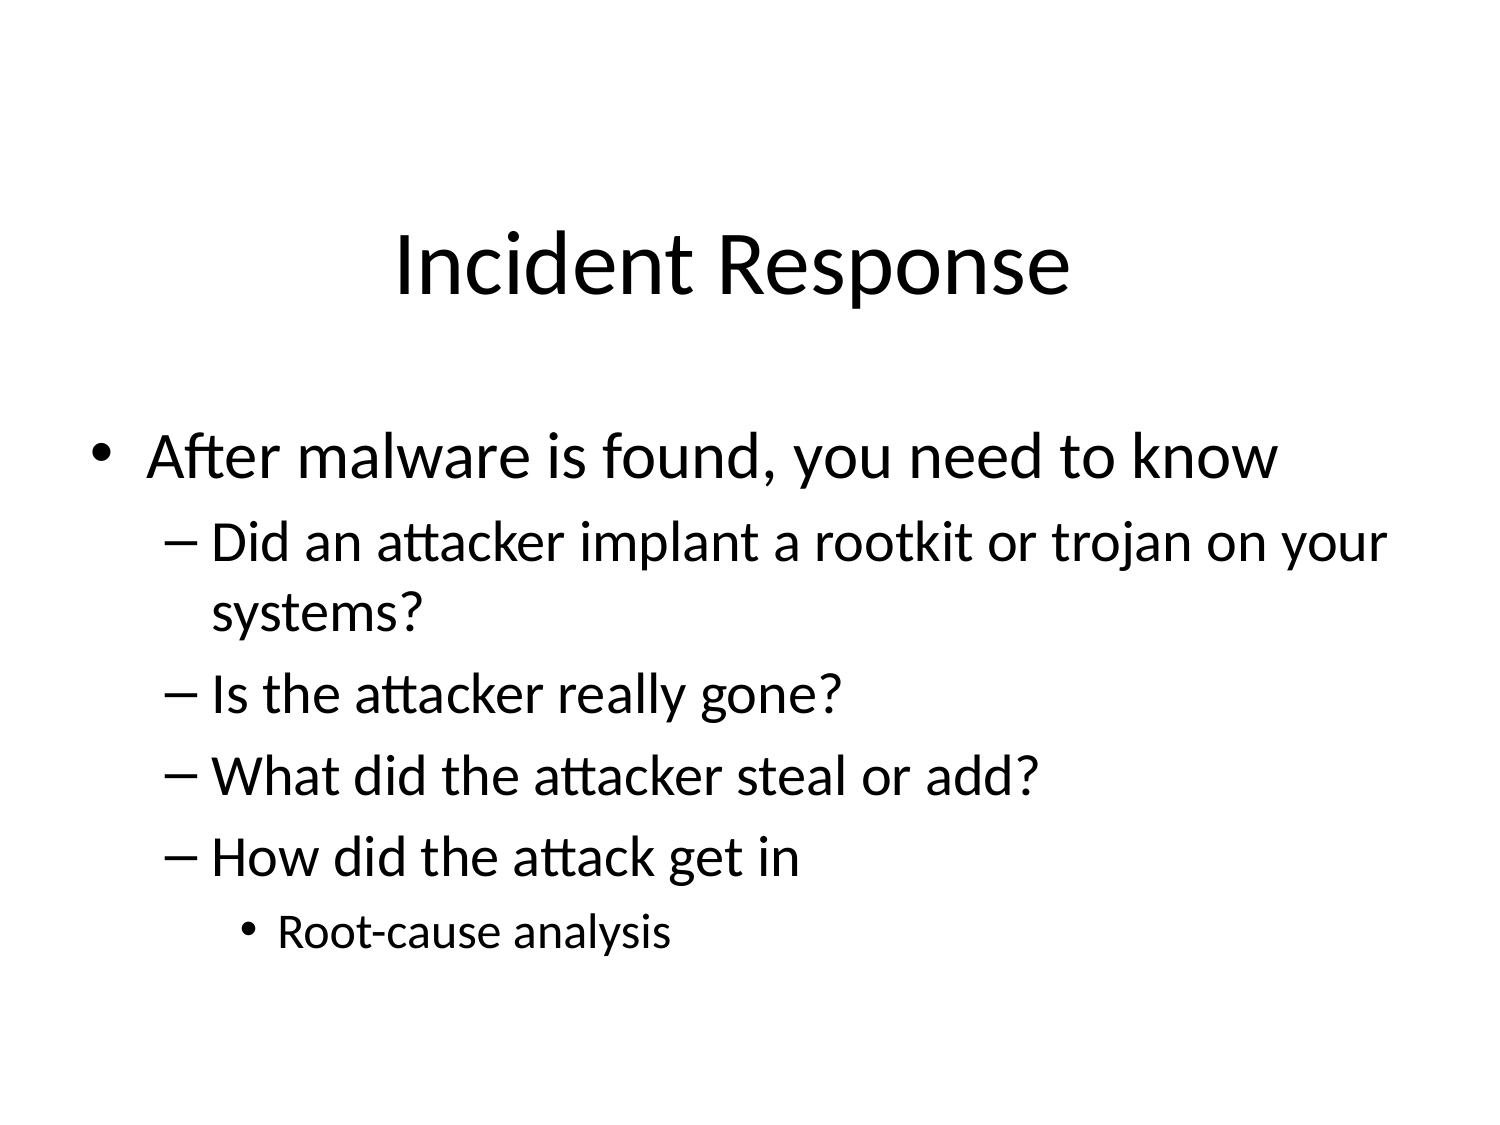

Incident Response
After malware is found, you need to know
Did an attacker implant a rootkit or trojan on your systems?
Is the attacker really gone?
What did the attacker steal or add?
How did the attack get in
Root-cause analysis